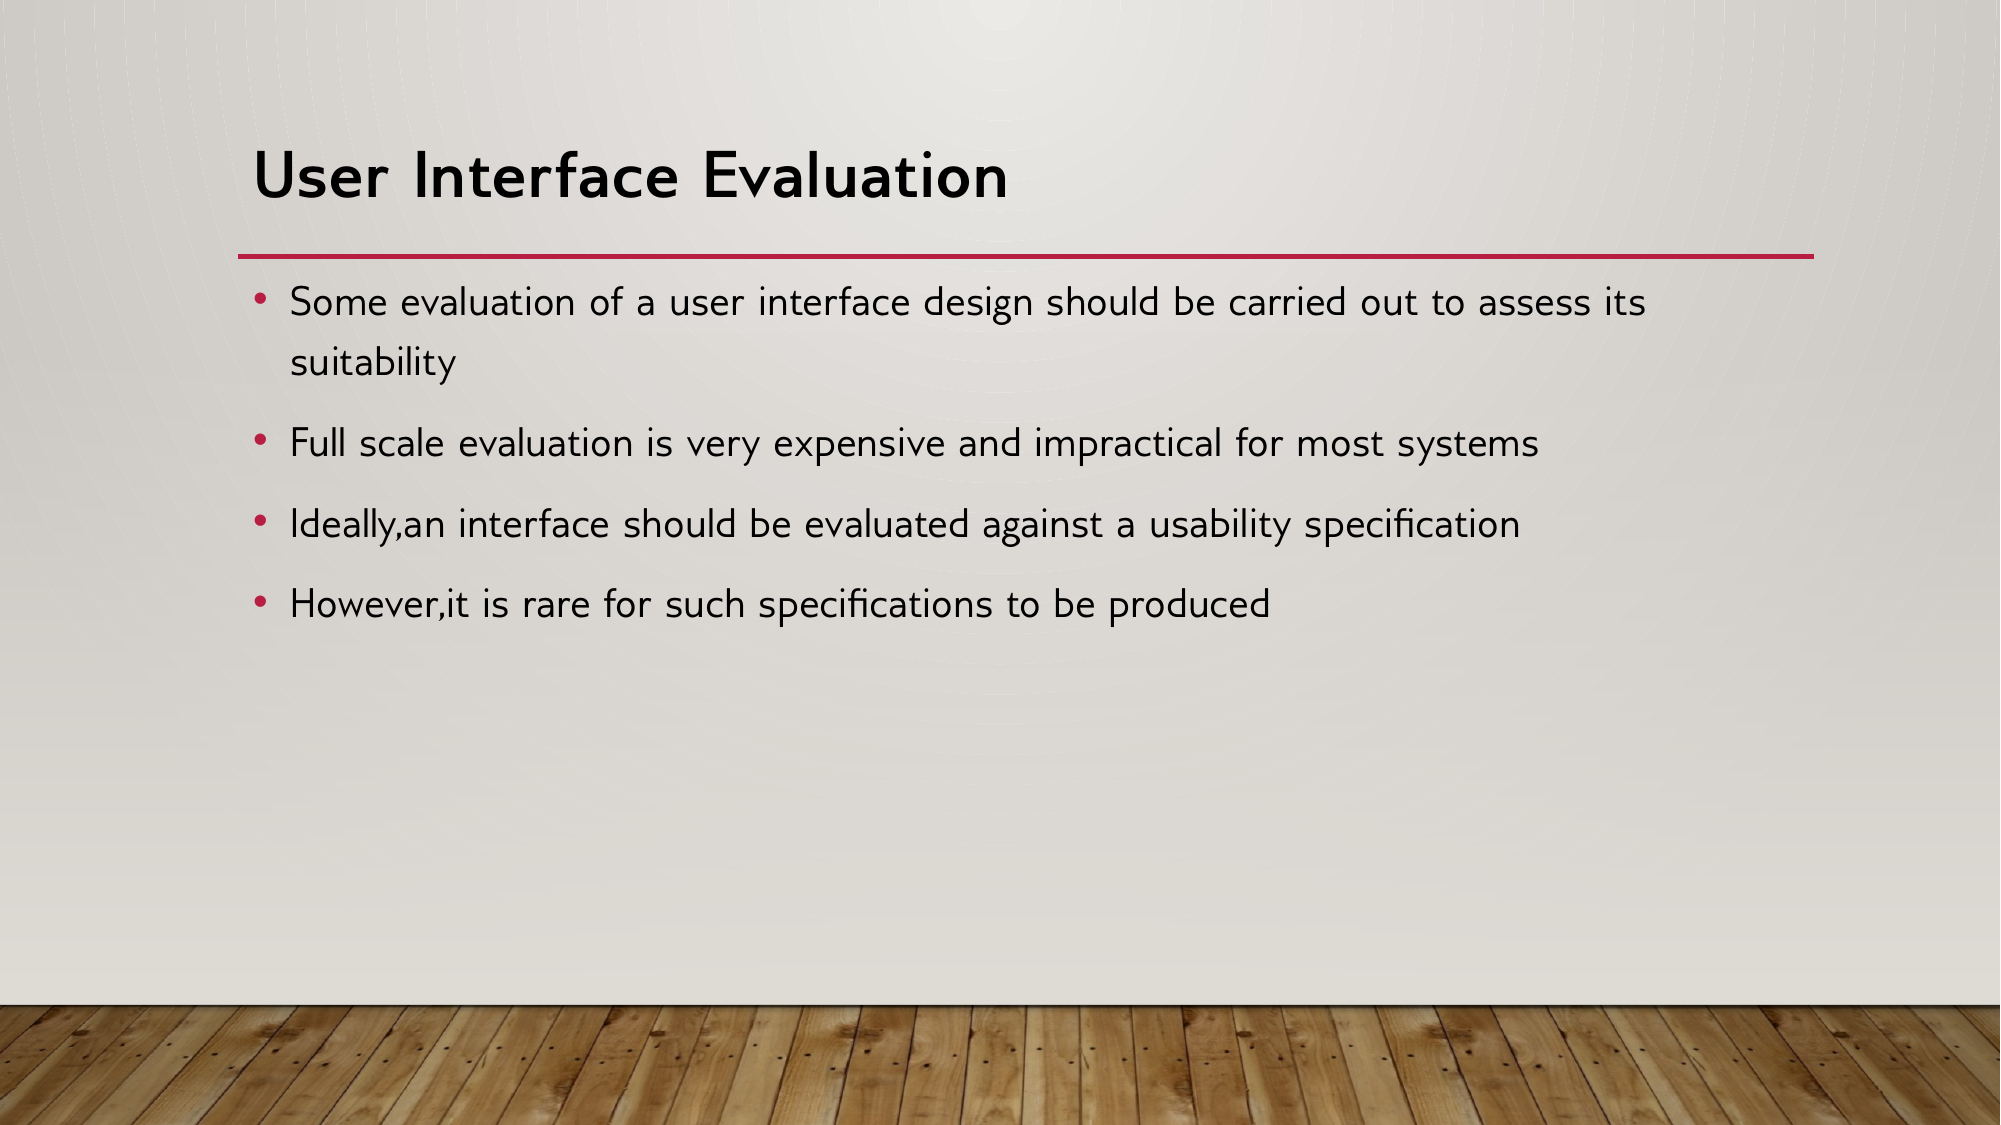

# User Interface Evaluation
Some evaluation of a user interface design should be carried out to assess its suitability
Full scale evaluation is very expensive and impractical for most systems
Ideally,an interface should be evaluated against a usability specification
However,it is rare for such specifications to be produced